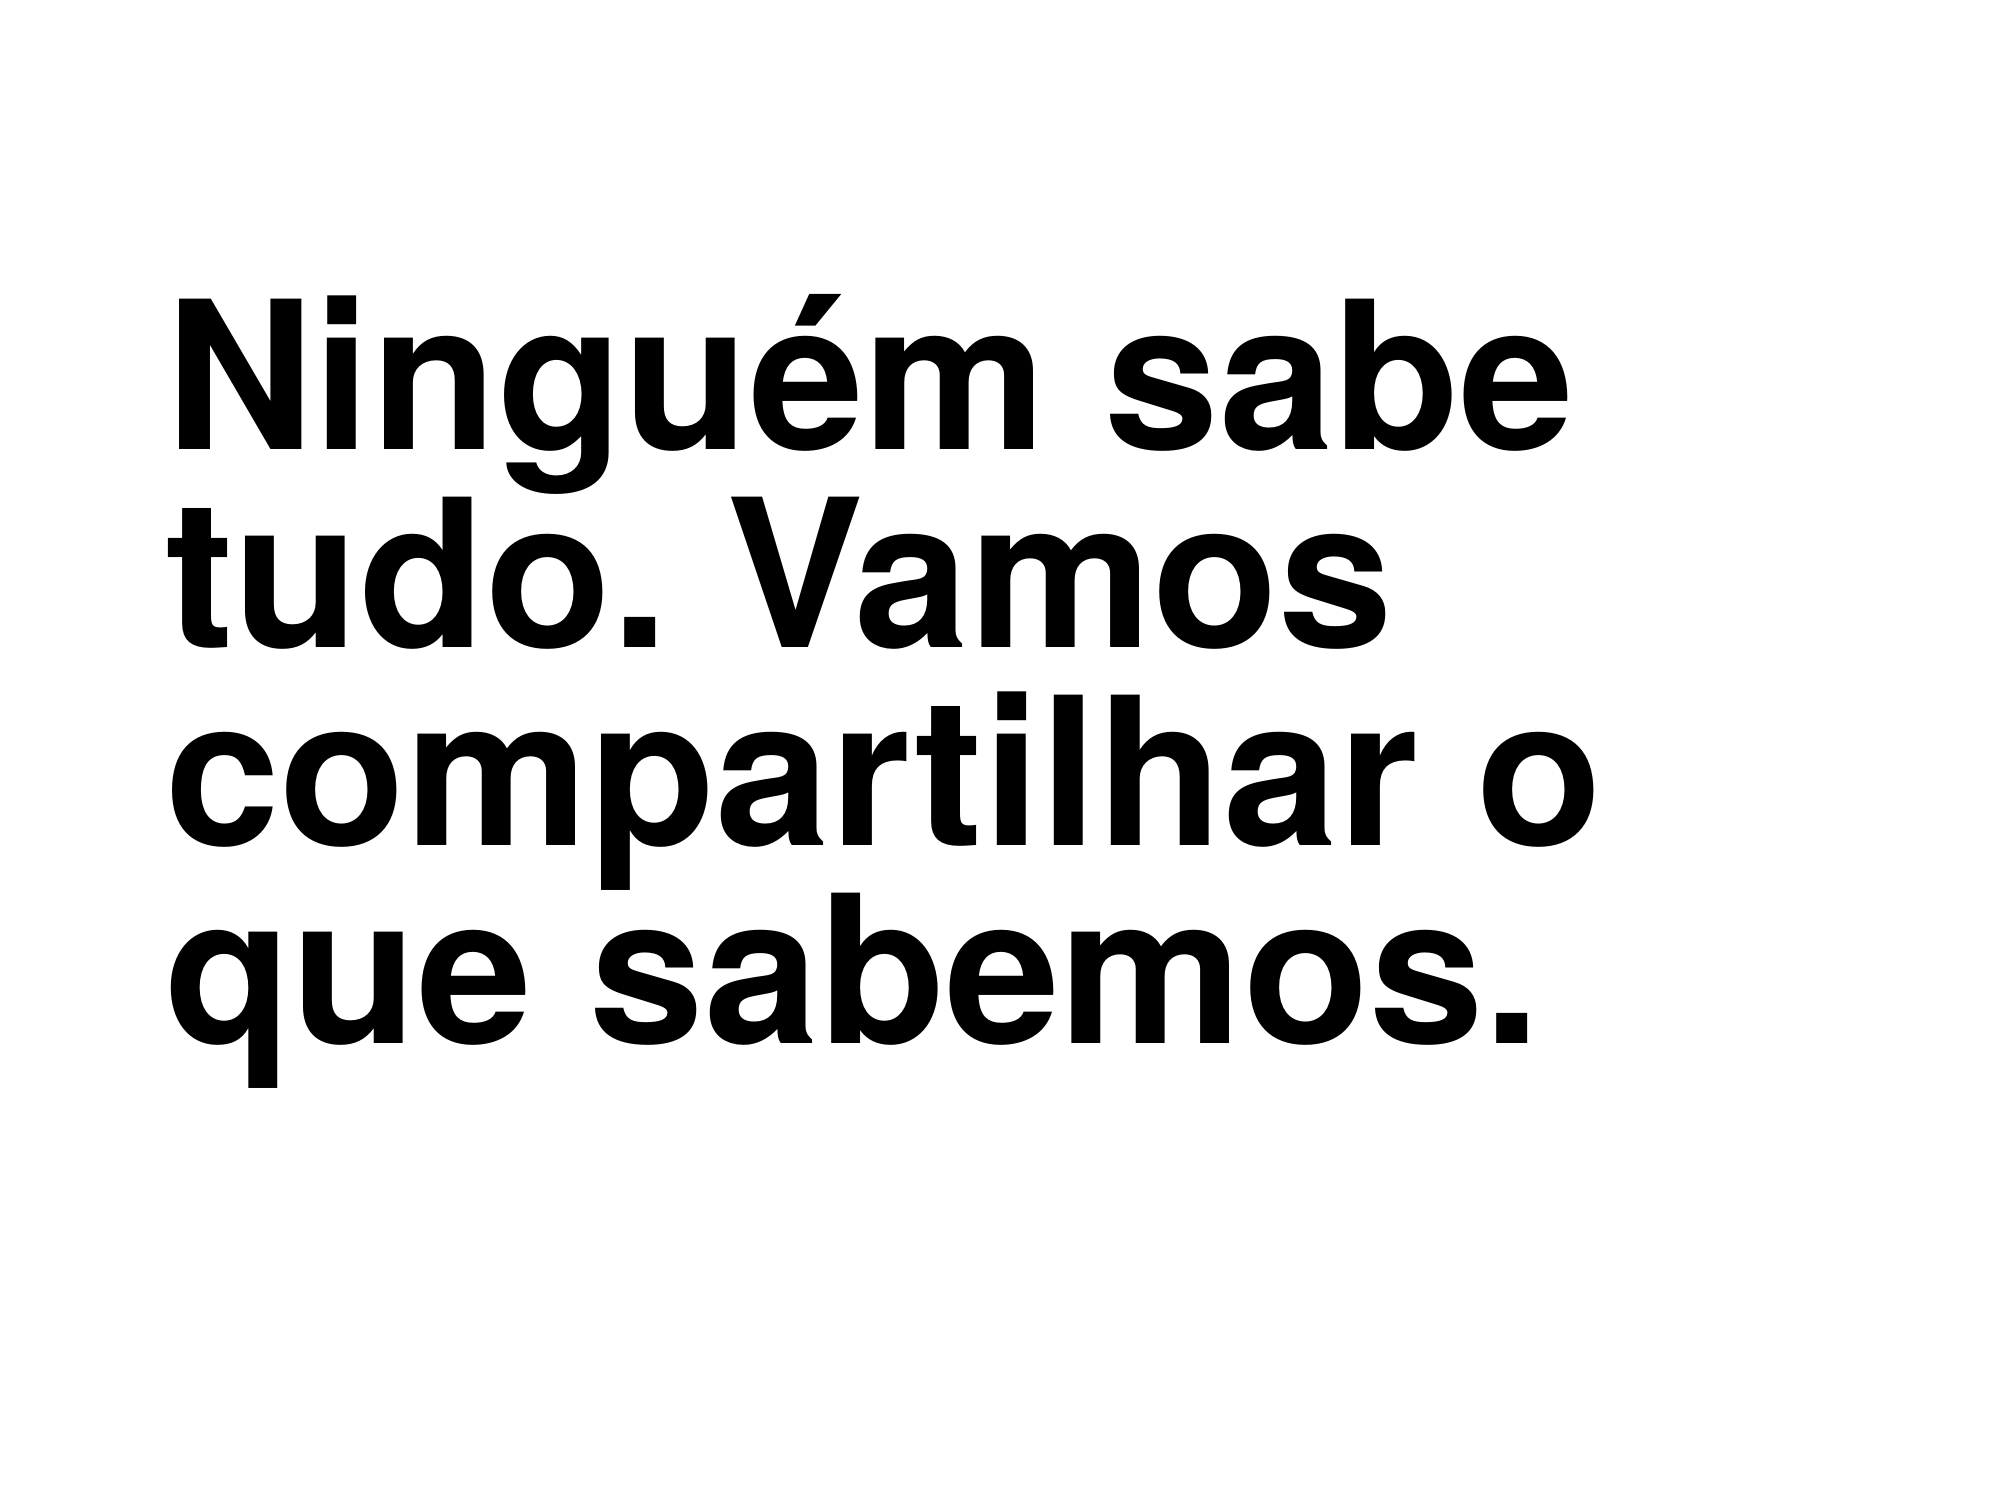

Ninguém sabe tudo. Vamos compartilhar o que sabemos.